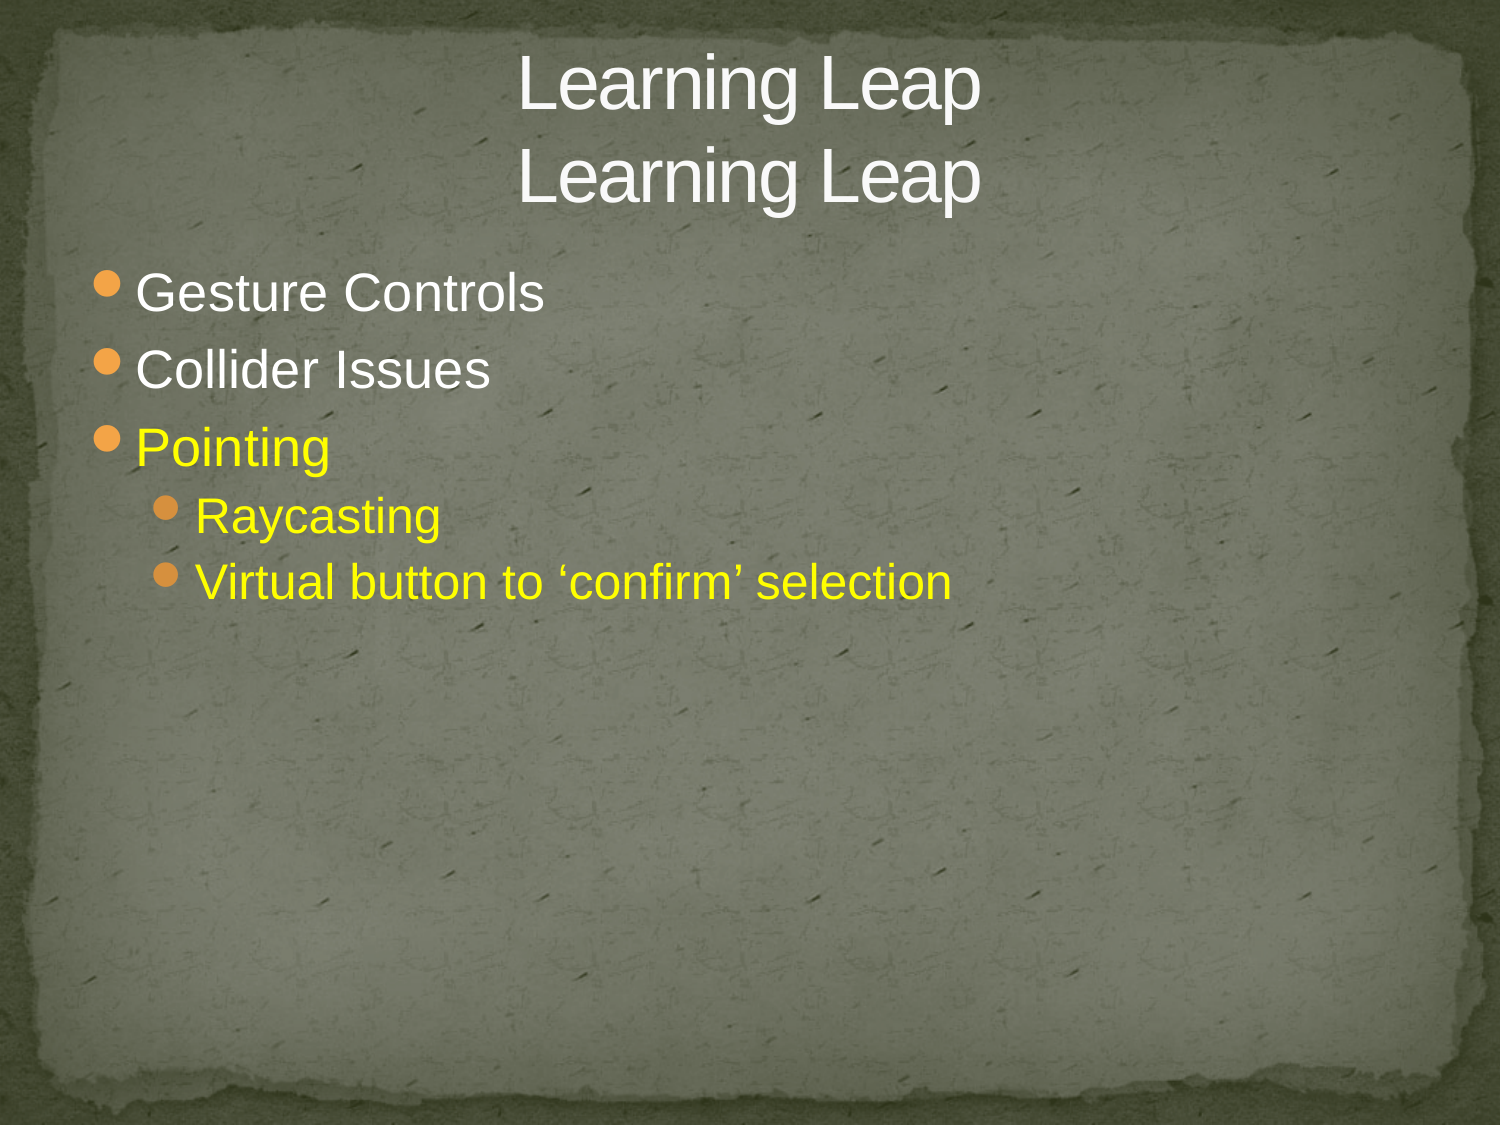

# Learning Leap Learning Leap
Gesture Controls
Collider Issues
Pointing
Raycasting
Virtual button to ‘confirm’ selection